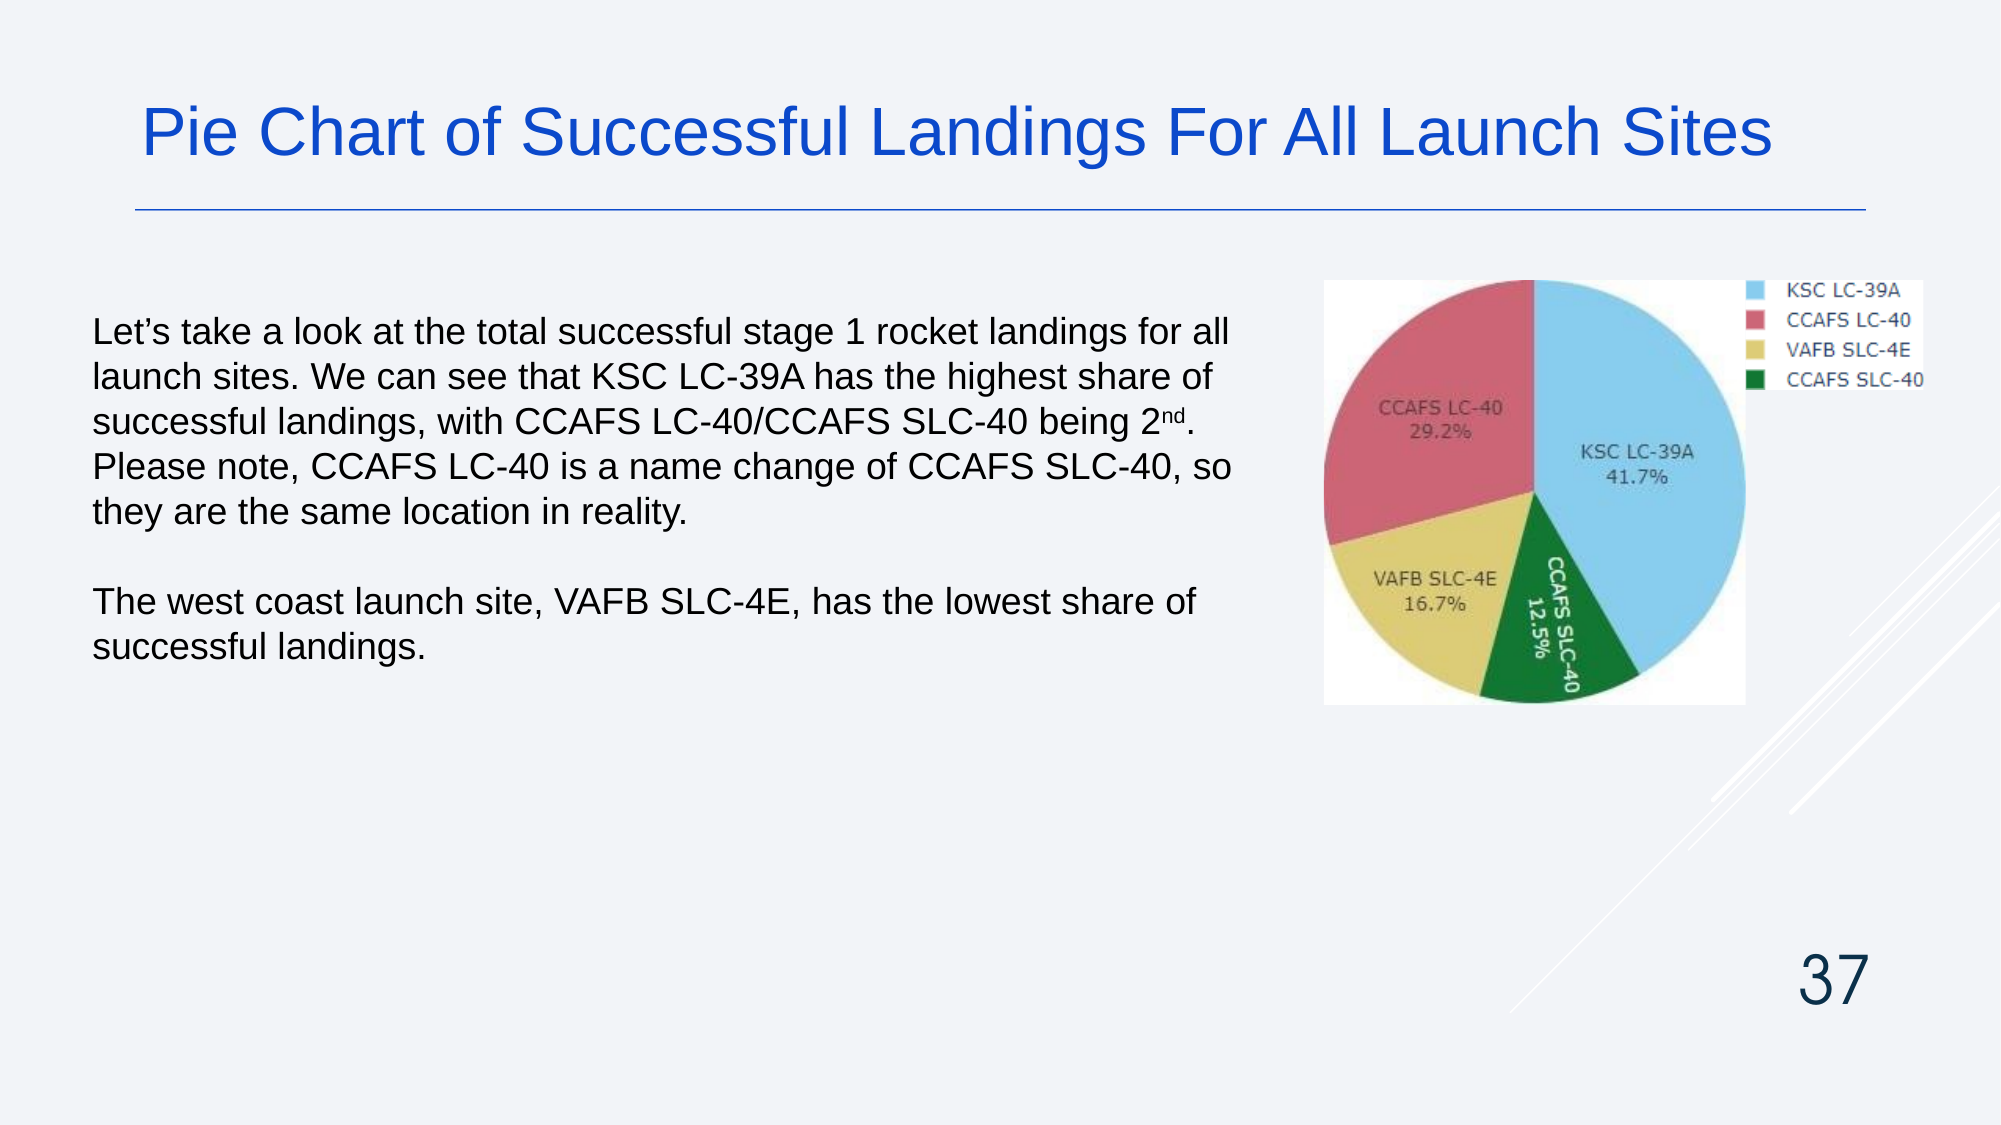

Pie Chart of Successful Landings For All Launch Sites

Let’s take a look at the total successful stage 1 rocket landings for all launch sites. We can see that KSC LC-39A has the highest share of successful landings, with CCAFS LC-40/CCAFS SLC-40 being 2nd. Please note, CCAFS LC-40 is a name change of CCAFS SLC-40, so they are the same location in reality.

The west coast launch site, VAFB SLC-4E, has the lowest share of successful landings.
37